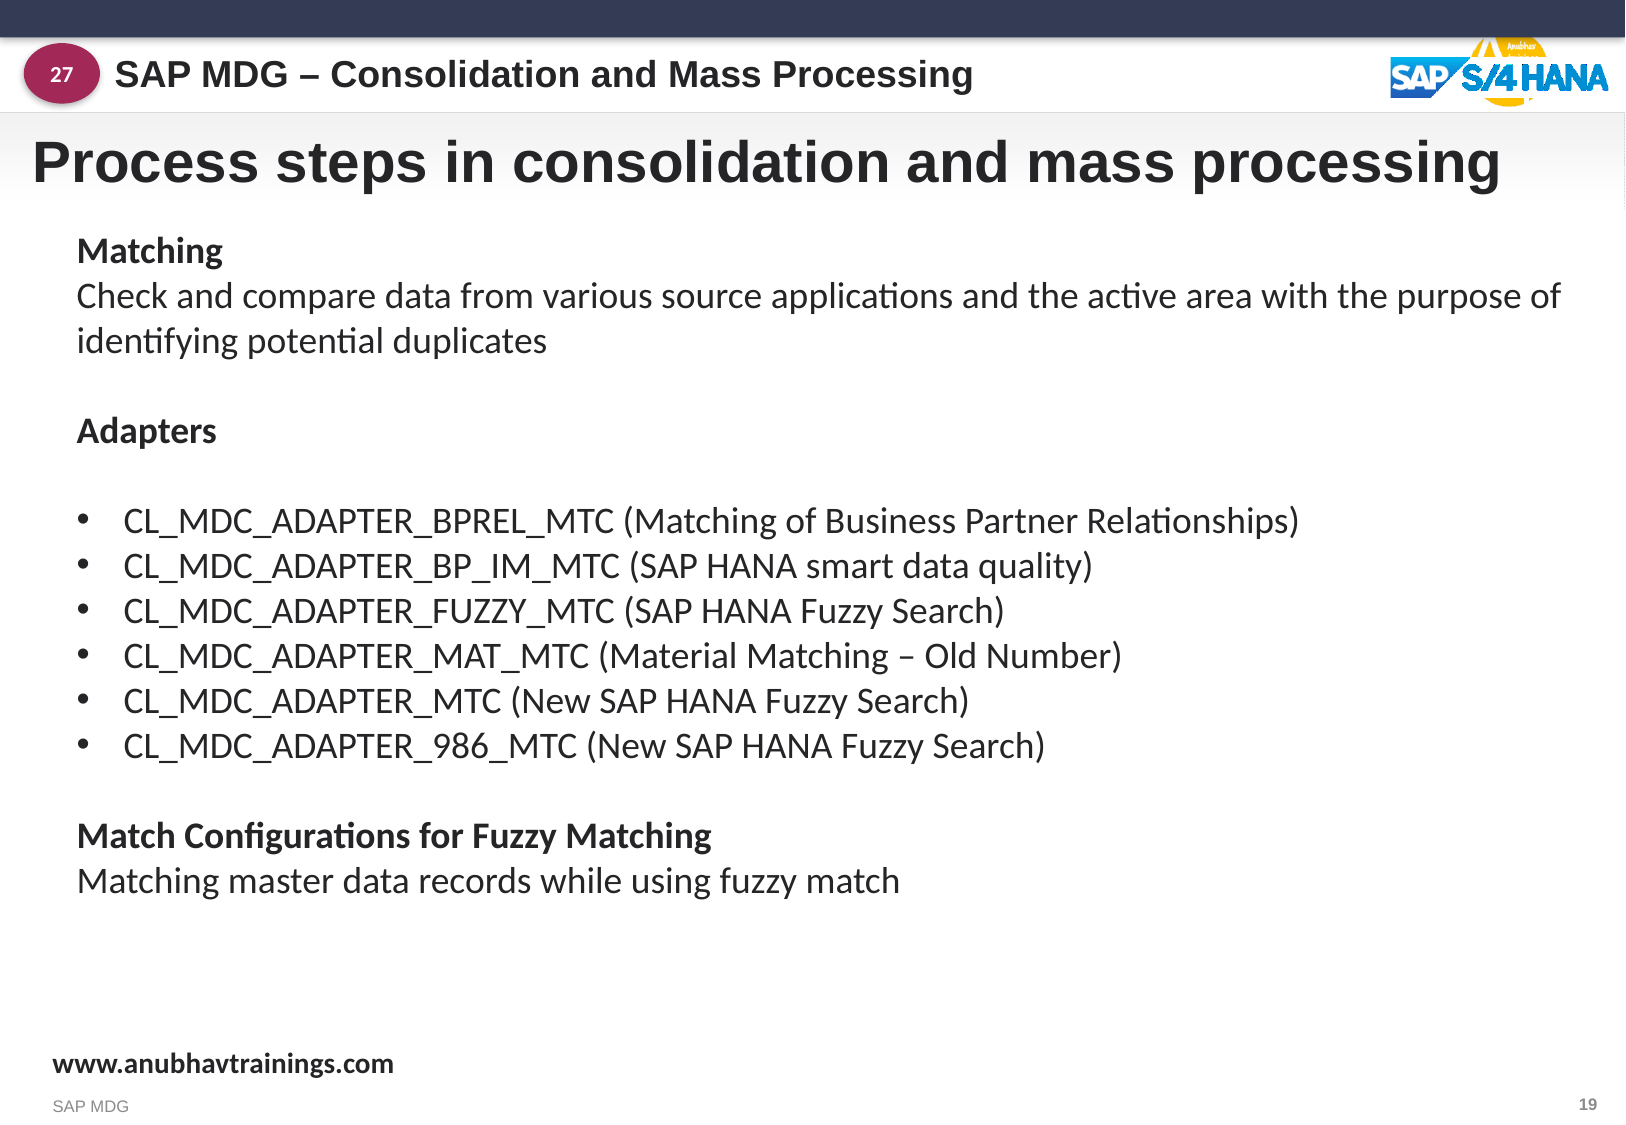

SAP MDG – Consolidation and Mass Processing
27
# Process steps in consolidation and mass processing
Matching
Check and compare data from various source applications and the active area with the purpose of identifying potential duplicates

Adapters

CL_MDC_ADAPTER_BPREL_MTC (Matching of Business Partner Relationships)
CL_MDC_ADAPTER_BP_IM_MTC (SAP HANA smart data quality)
CL_MDC_ADAPTER_FUZZY_MTC (SAP HANA Fuzzy Search)
CL_MDC_ADAPTER_MAT_MTC (Material Matching – Old Number)
CL_MDC_ADAPTER_MTC (New SAP HANA Fuzzy Search)
CL_MDC_ADAPTER_986_MTC (New SAP HANA Fuzzy Search)

Match Configurations for Fuzzy Matching
Matching master data records while using fuzzy match